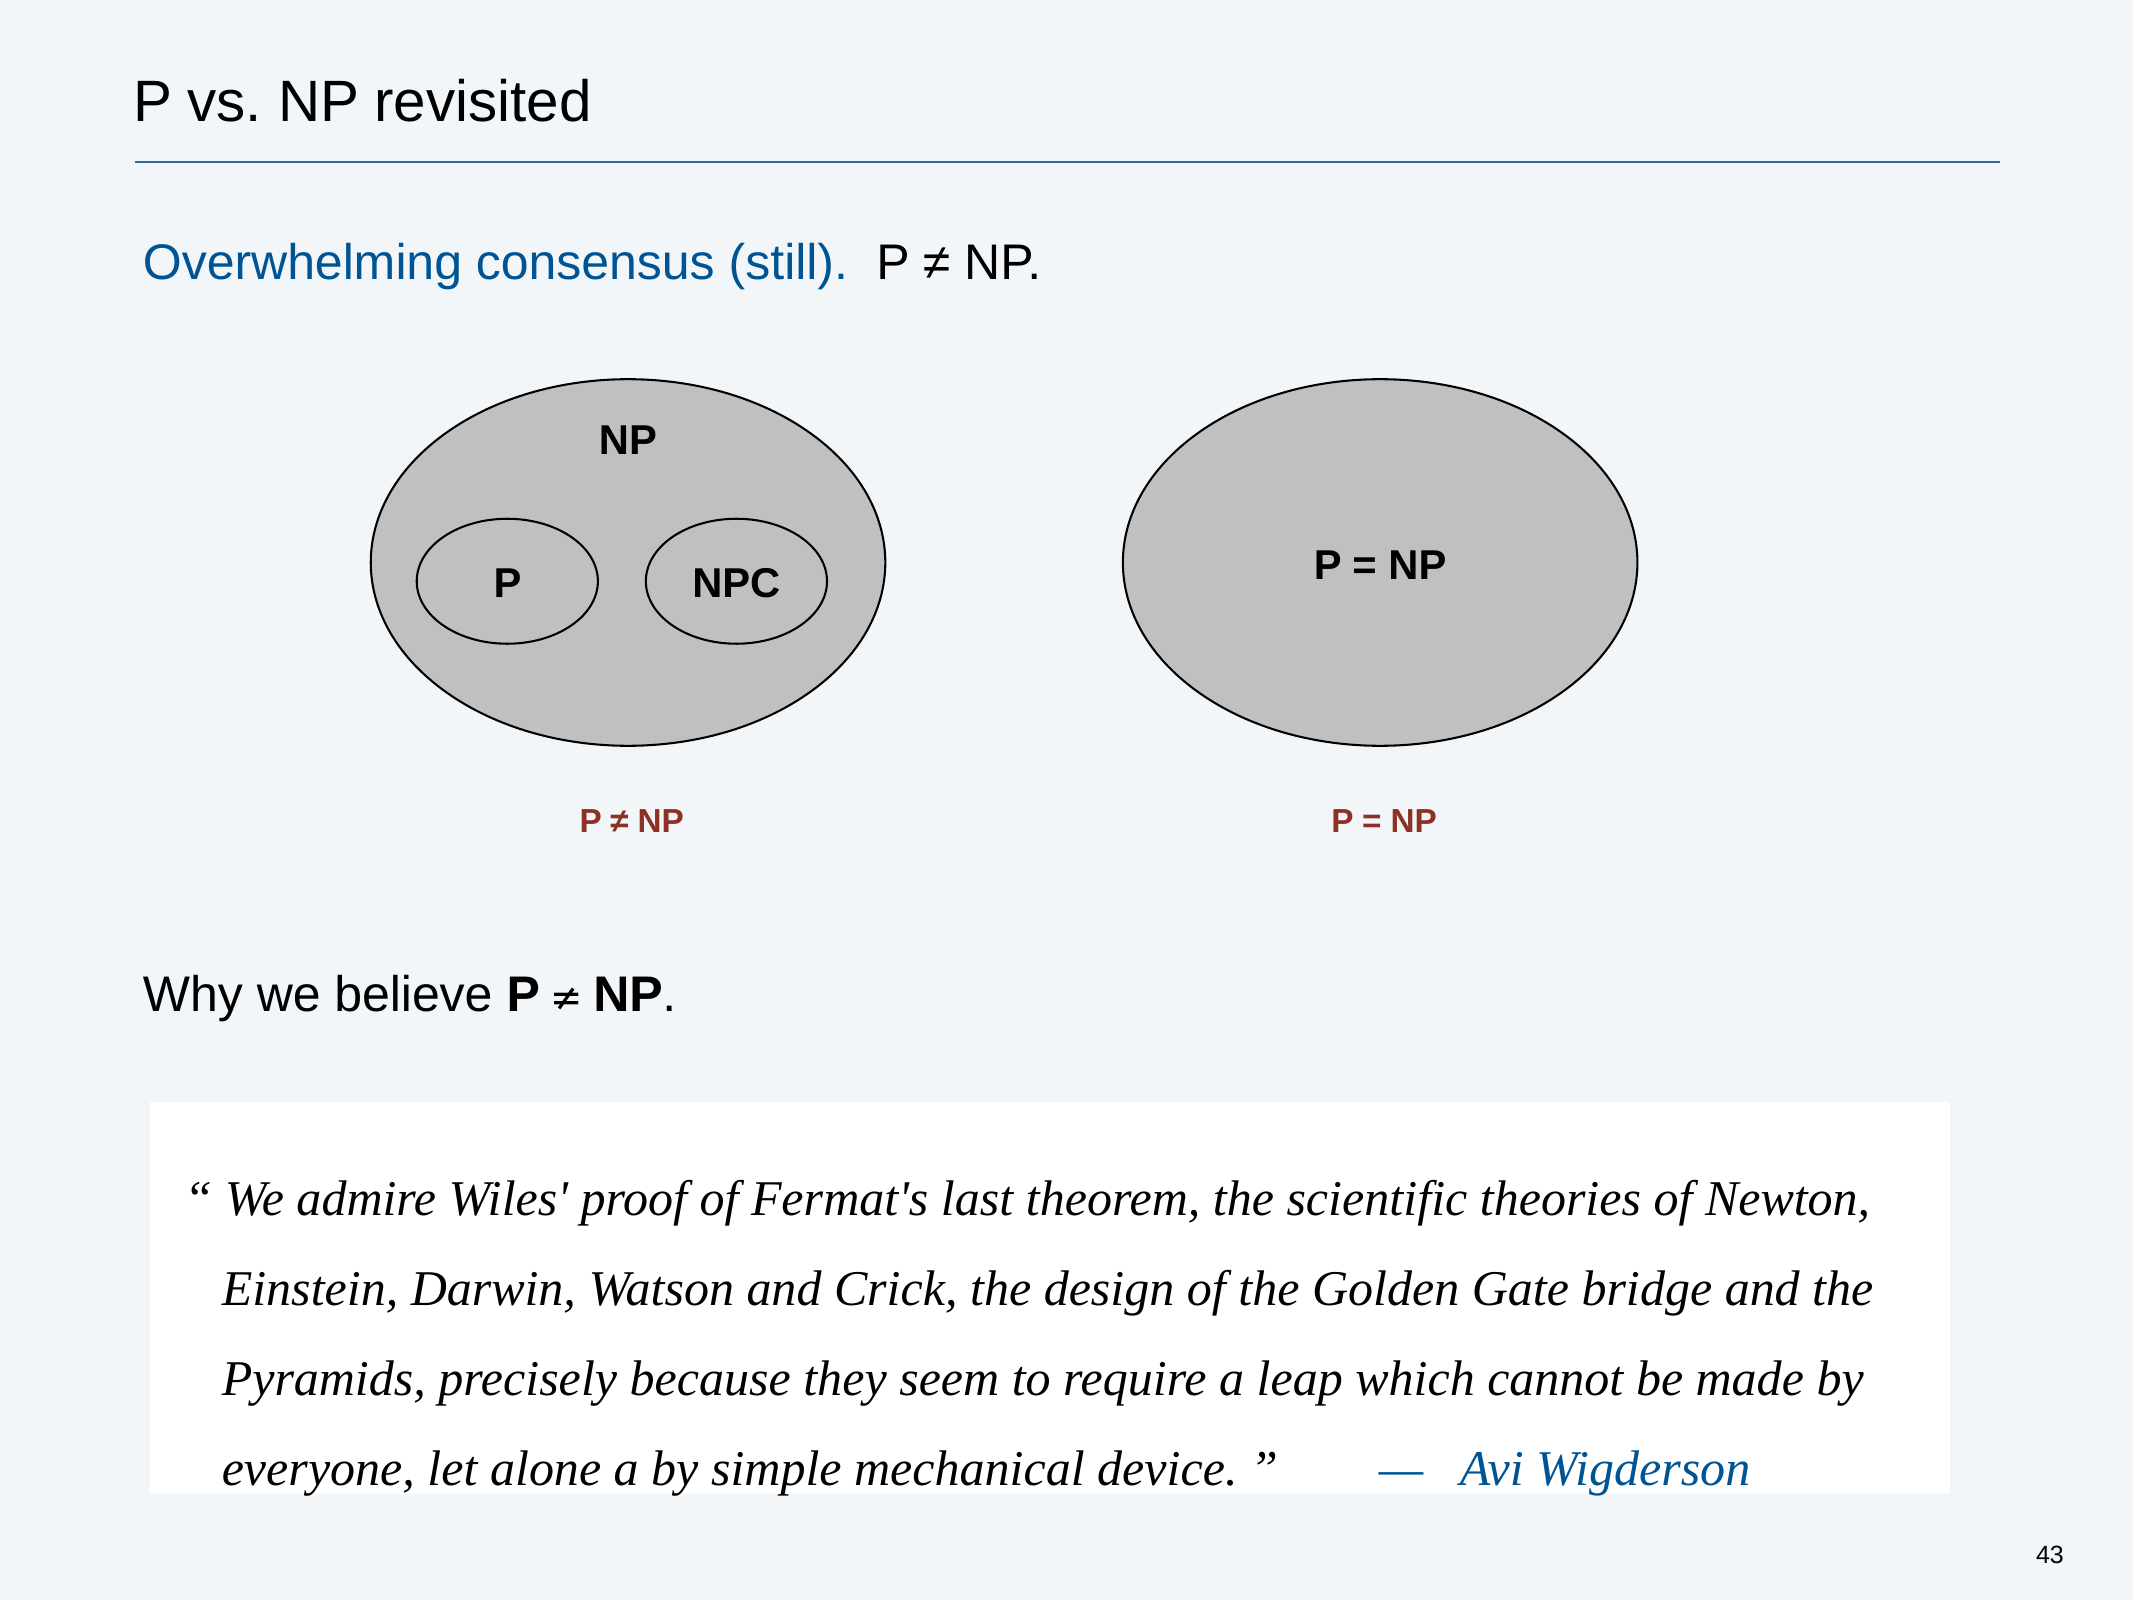

# P vs. NP revisited
Overwhelming consensus (still).  P ≠ NP.
Why we believe P ≠ NP.
NP
P = NP
P
NPC
P ≠ NP
P = NP
“ We admire Wiles' proof of Fermat's last theorem, the scientific theories of Newton,
   Einstein, Darwin, Watson and Crick, the design of the Golden Gate bridge and the
   Pyramids, precisely because they seem to require a leap which cannot be made by
   everyone, let alone a by simple mechanical device. ”        —   Avi Wigderson
43